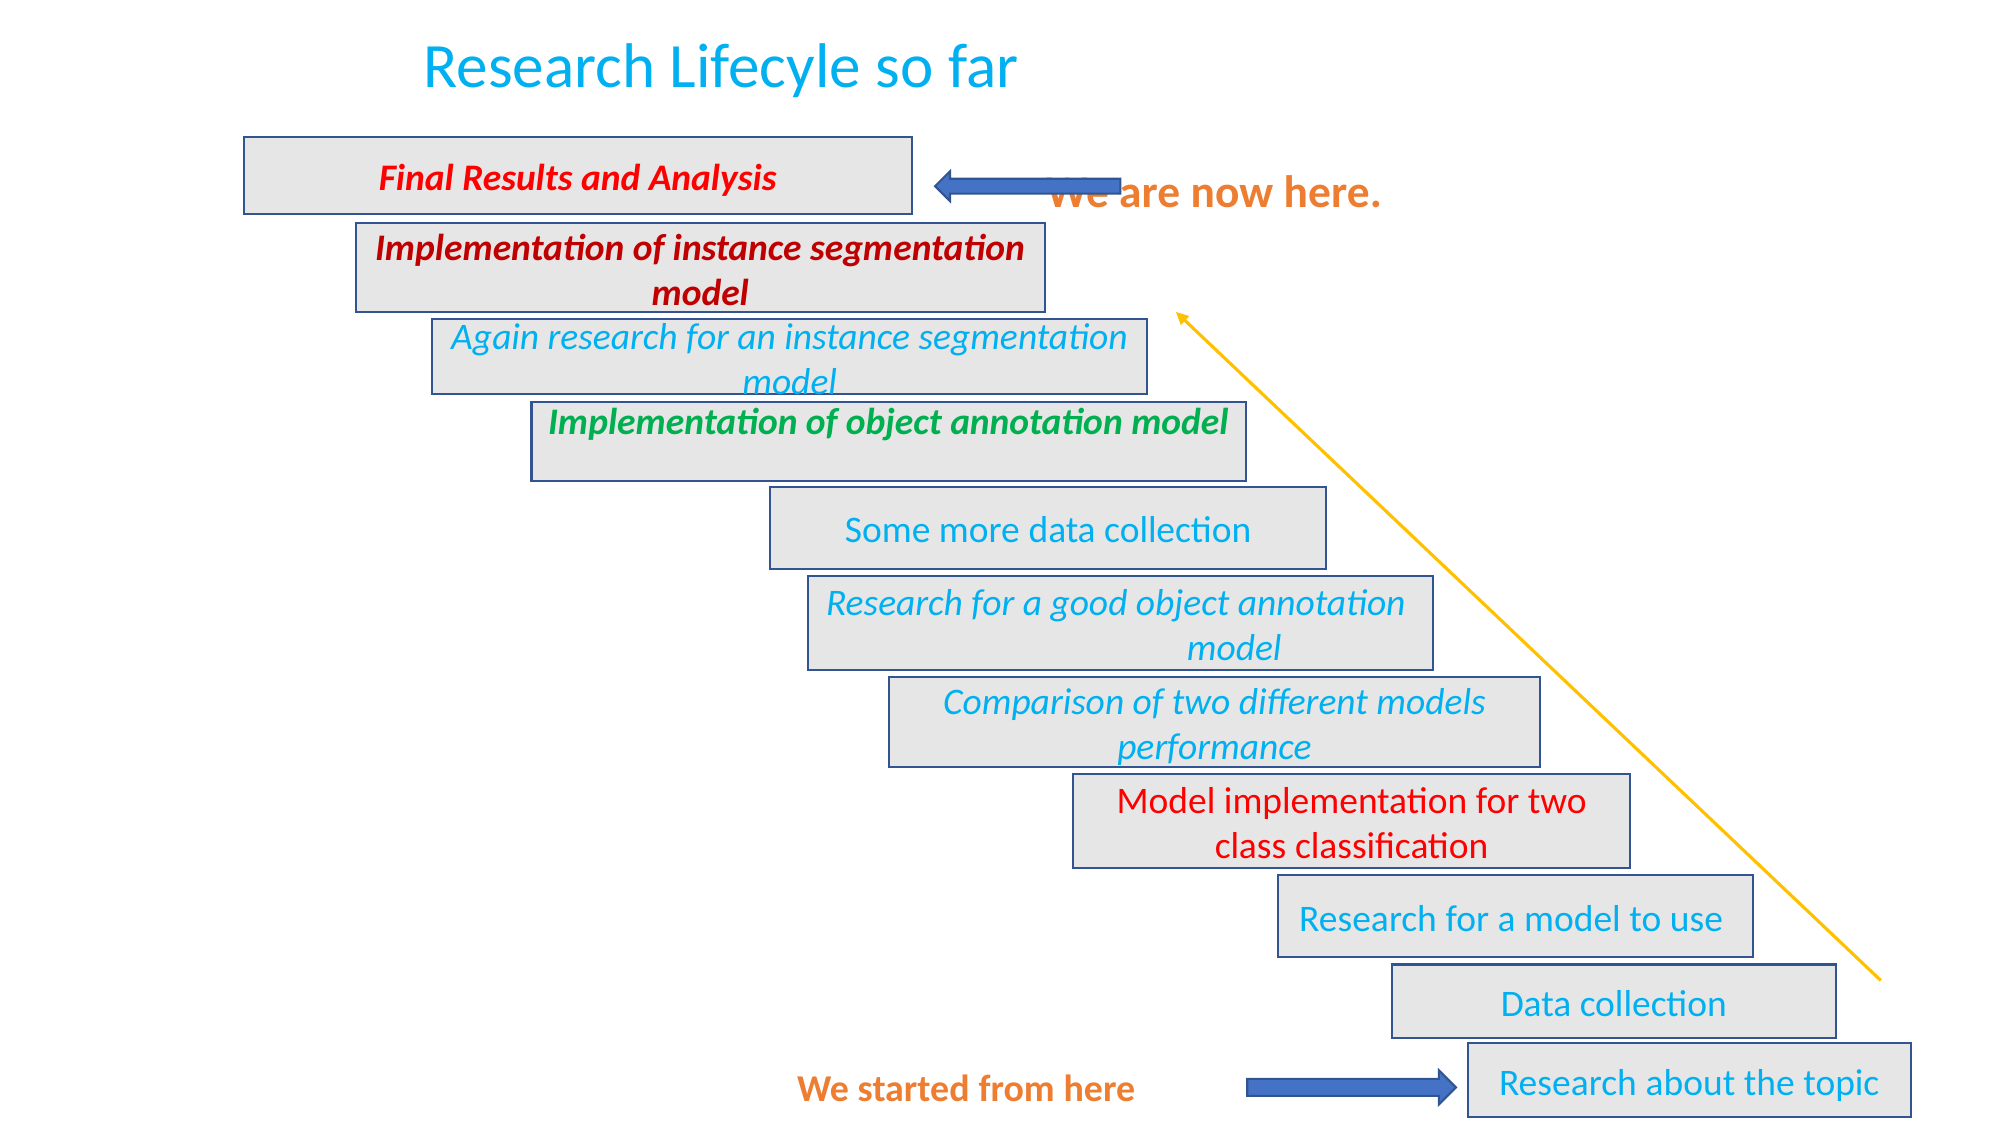

# Research Lifecyle so far

                                                                                         We are now here.

                                                                              We started from here
Final Results and Analysis

Implementation of instance segmentation model
Again research for an instance segmentation model
Implementation of object annotation model

Some more data collection

Research for a good object annotation                             model

Comparison of two different models performance

Model implementation for two class classification

Research for a model to use

Data collection

Research about the topic